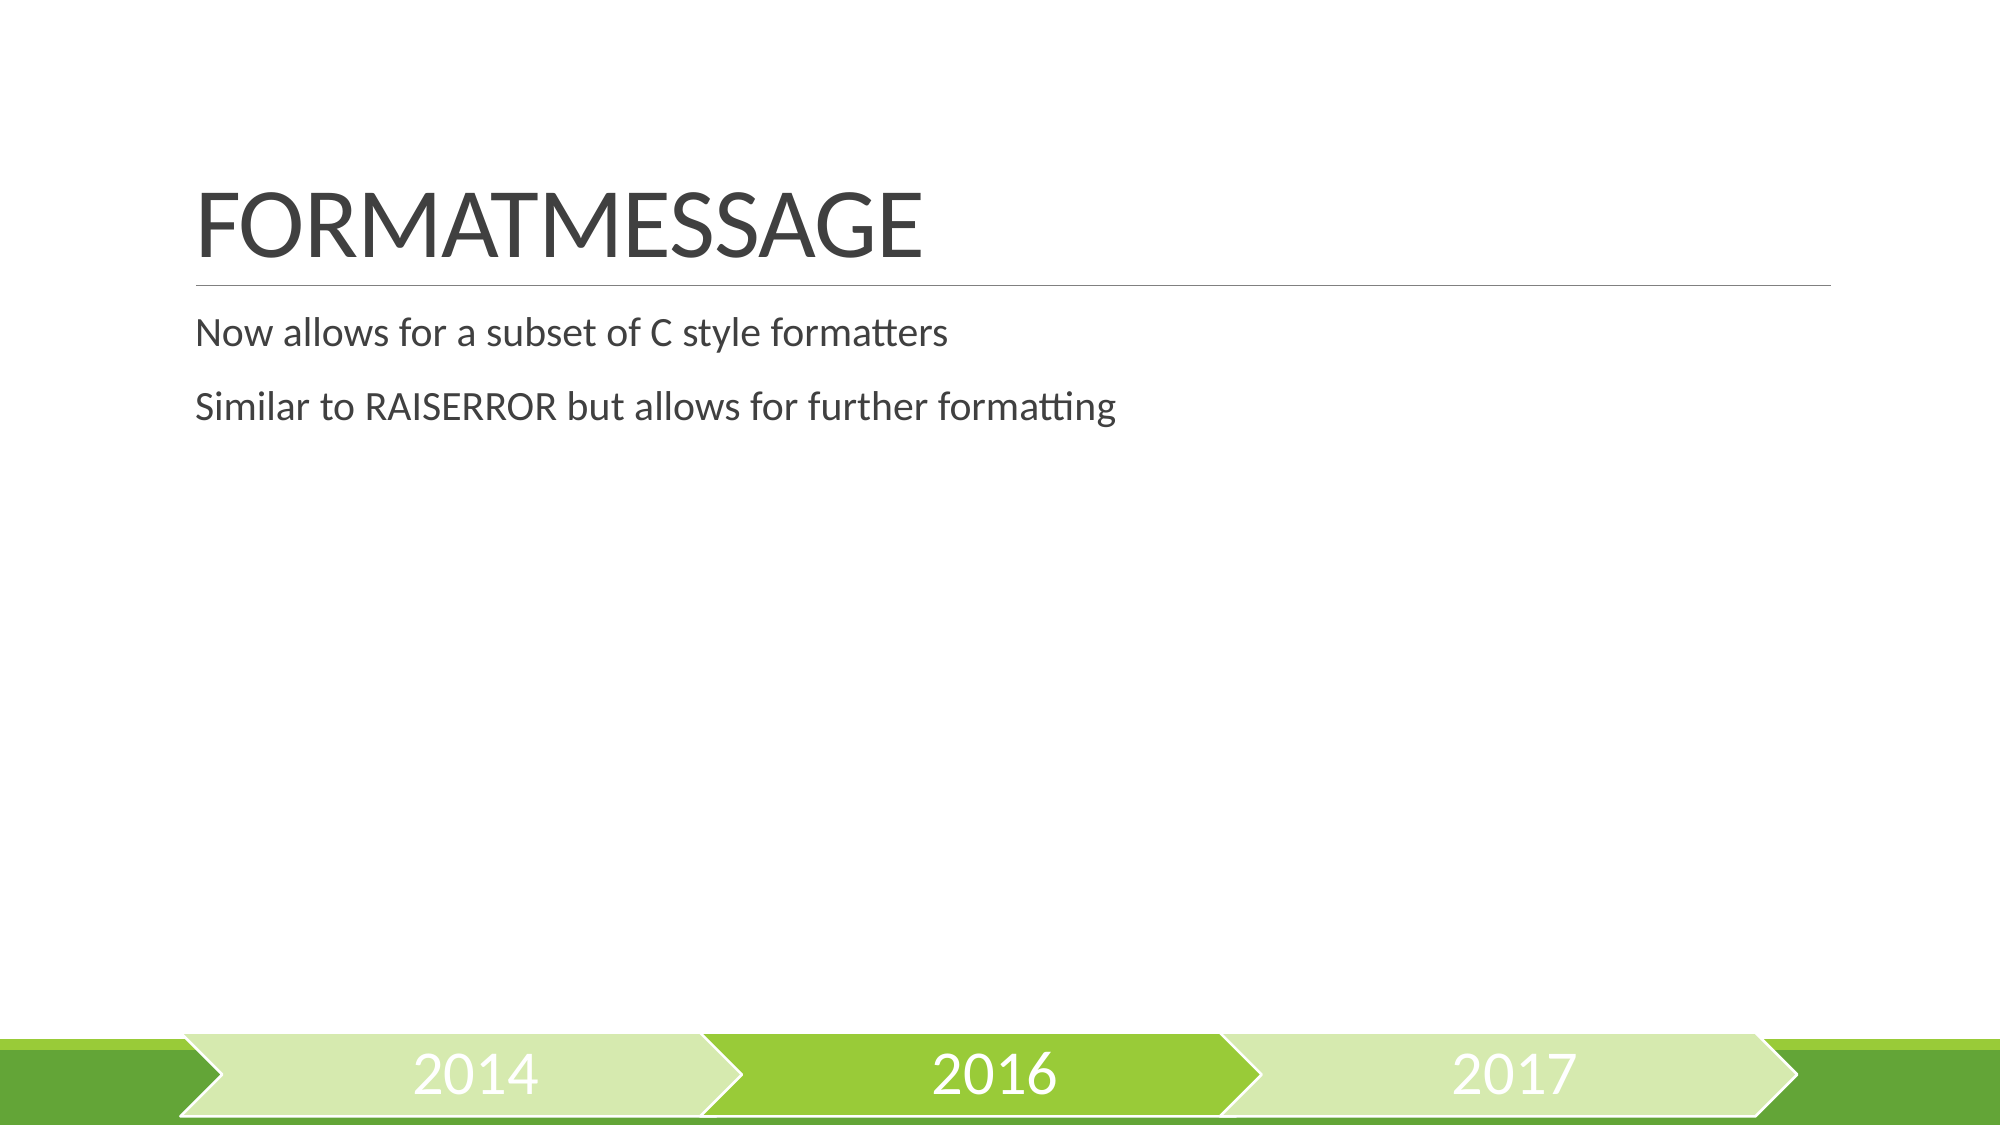

# FORMATMESSAGE
Now allows for a subset of C style formatters
Similar to RAISERROR but allows for further formatting
2014
2016
2017